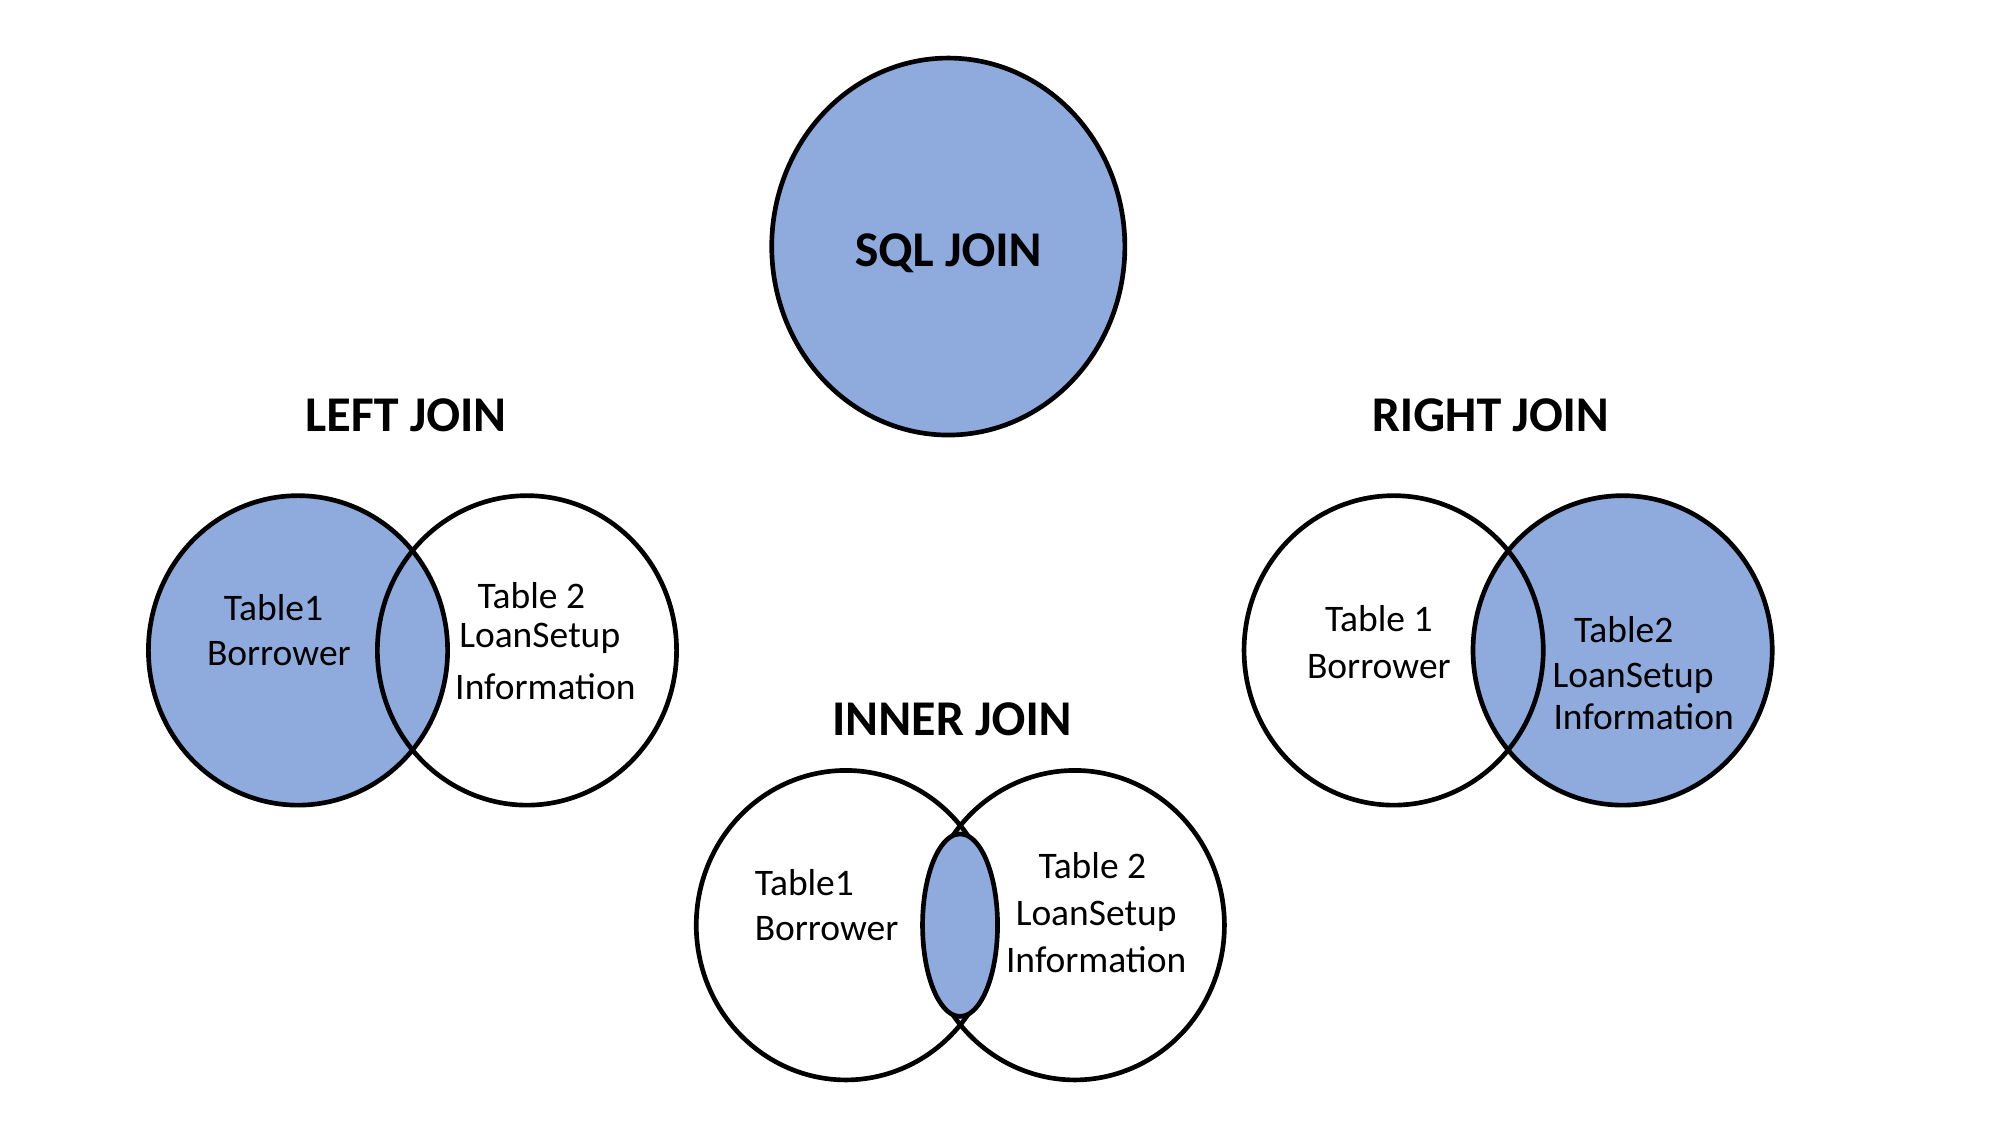

SQL JOIN
LEFT JOIN

  Table1
Borrower

RIGHT JOIN

     Table2
LoanSetup
Table 2
Table 1
LoanSetup
Borrower
Information
INNER JOIN
Information
Table1
Borrower

H.

Table 2
LoanSetup
Information